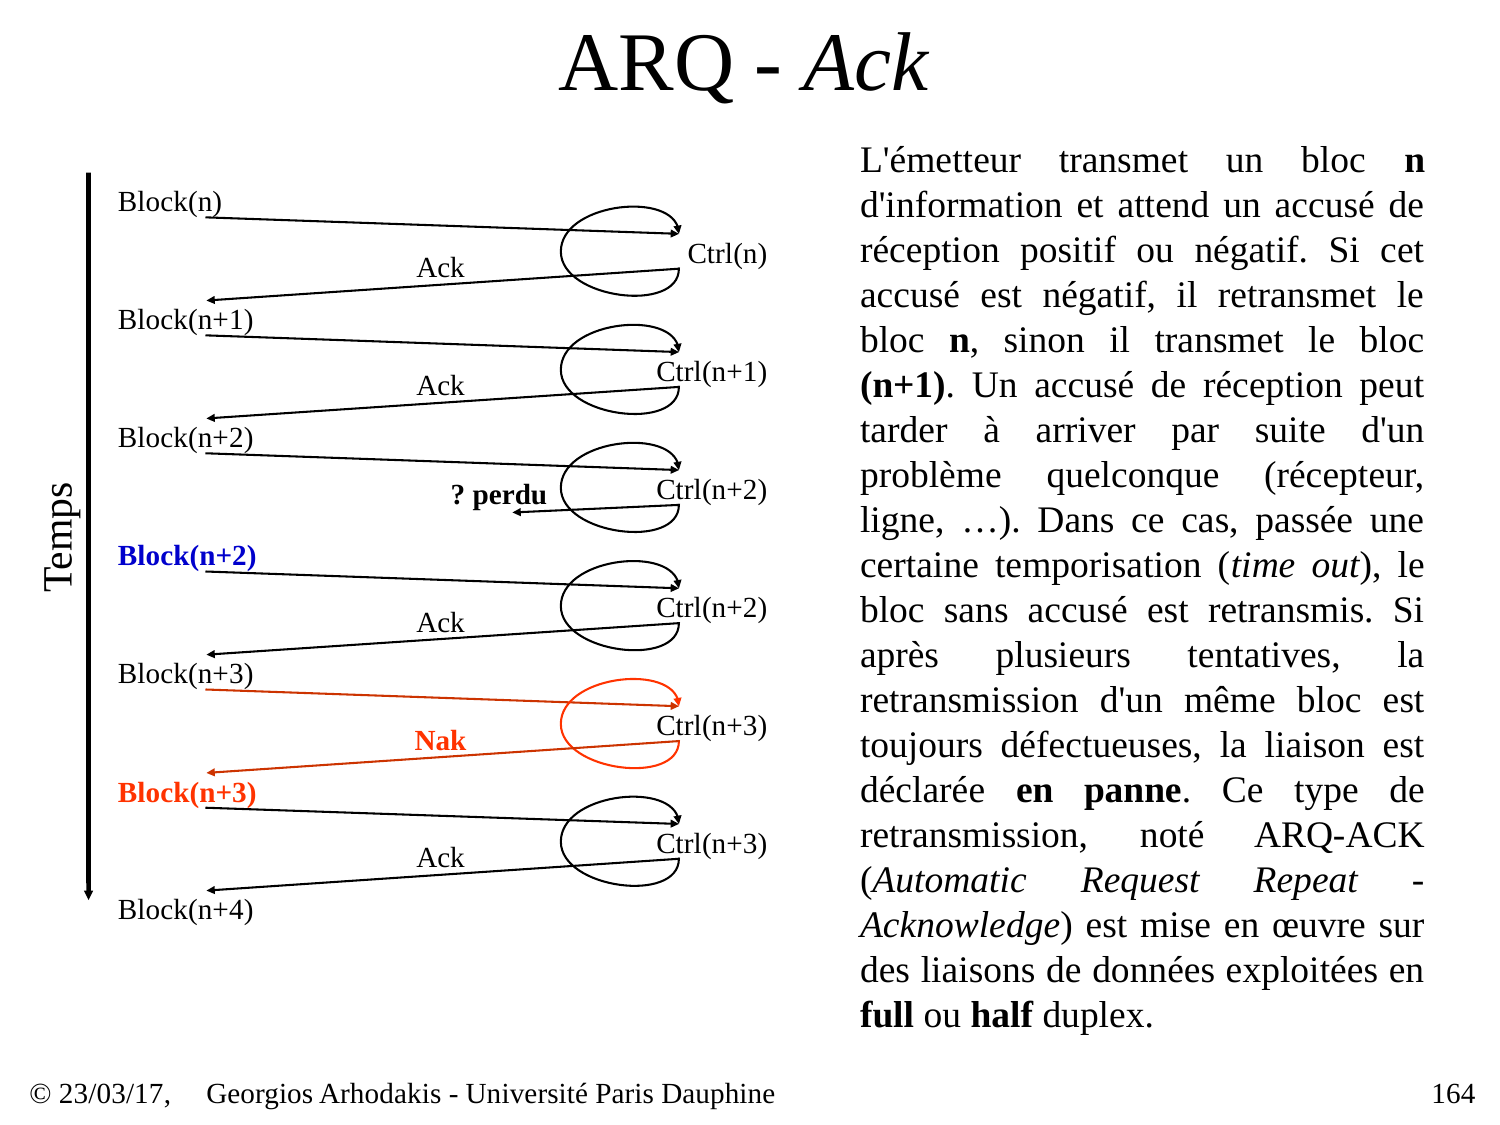

# ARQ - Ack
L'émetteur transmet un bloc n d'information et attend un accusé de réception positif ou négatif. Si cet accusé est négatif, il retransmet le bloc n, sinon il transmet le bloc (n+1). Un accusé de réception peut tarder à arriver par suite d'un problème quelconque (récepteur, ligne, …). Dans ce cas, passée une certaine temporisation (time out), le bloc sans accusé est retransmis. Si après plusieurs tentatives, la retransmission d'un même bloc est toujours défectueuses, la liaison est déclarée en panne. Ce type de retransmission, noté ARQ-ACK (Automatic Request Repeat - Acknowledge) est mise en œuvre sur des liaisons de données exploitées en full ou half duplex.

Block(n)
Ctrl(n)
Ack
Block(n+1)
Ctrl(n+1)
Ack
Block(n+2)
Ctrl(n+2)
? perdu
Temps
Block(n+2)
Ctrl(n+2)
Ack
Block(n+3)
Ctrl(n+3)
Nak
Block(n+3)
Ctrl(n+3)
Ack
Block(n+4)
© 23/03/17,
Georgios Arhodakis - Université Paris Dauphine
164